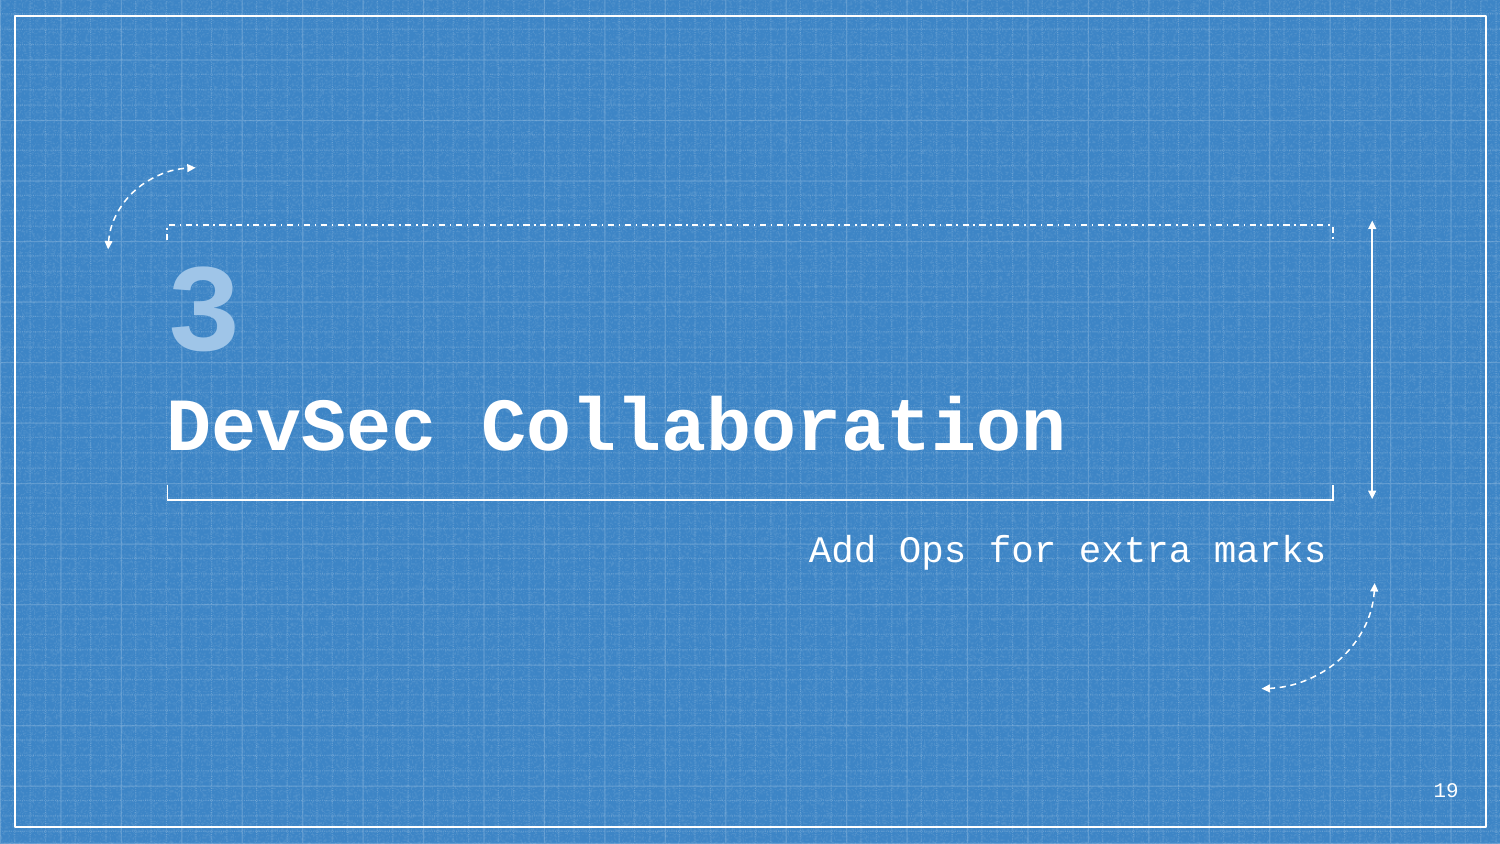

# 3
DevSec Collaboration
Add Ops for extra marks
19